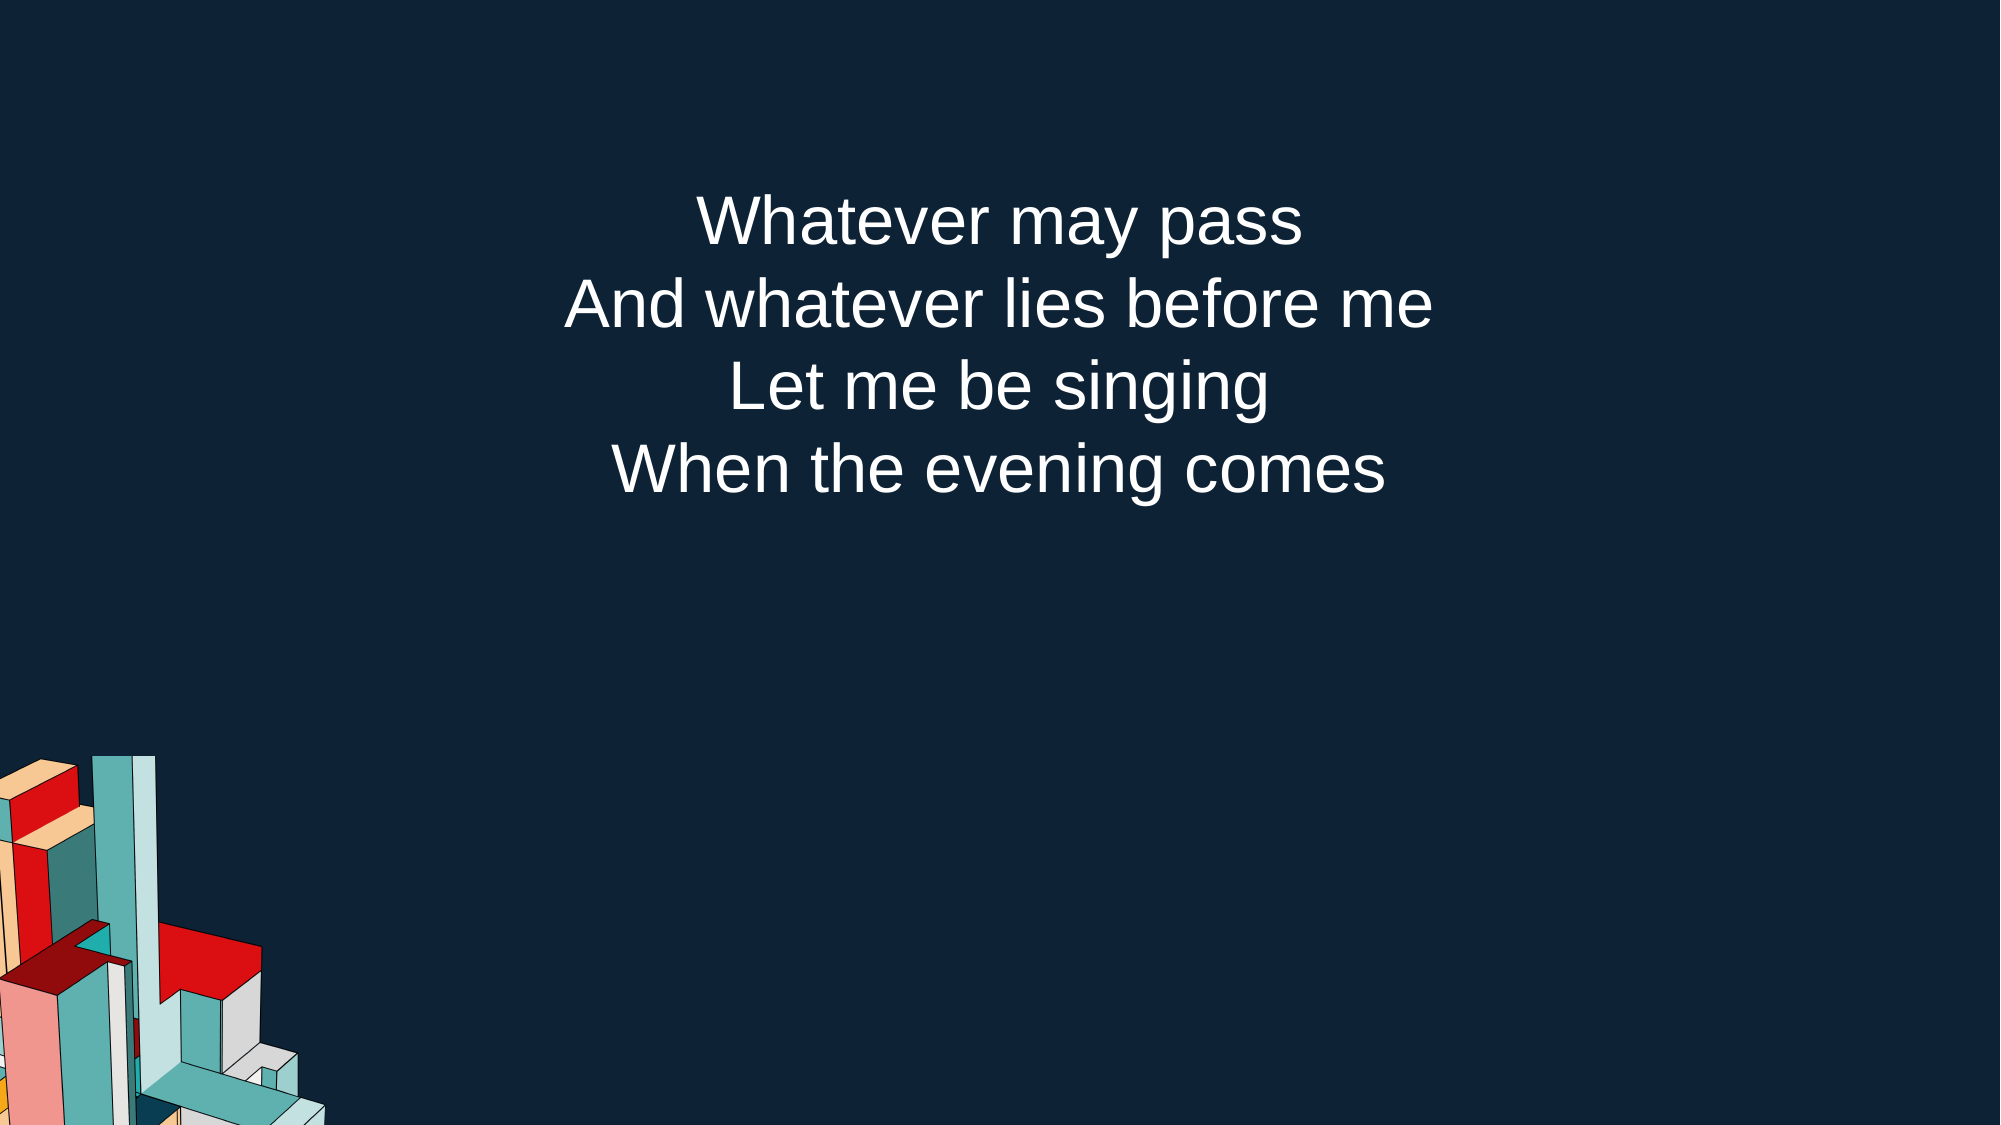

Whatever may pass
And whatever lies before me
Let me be singing
When the evening comes